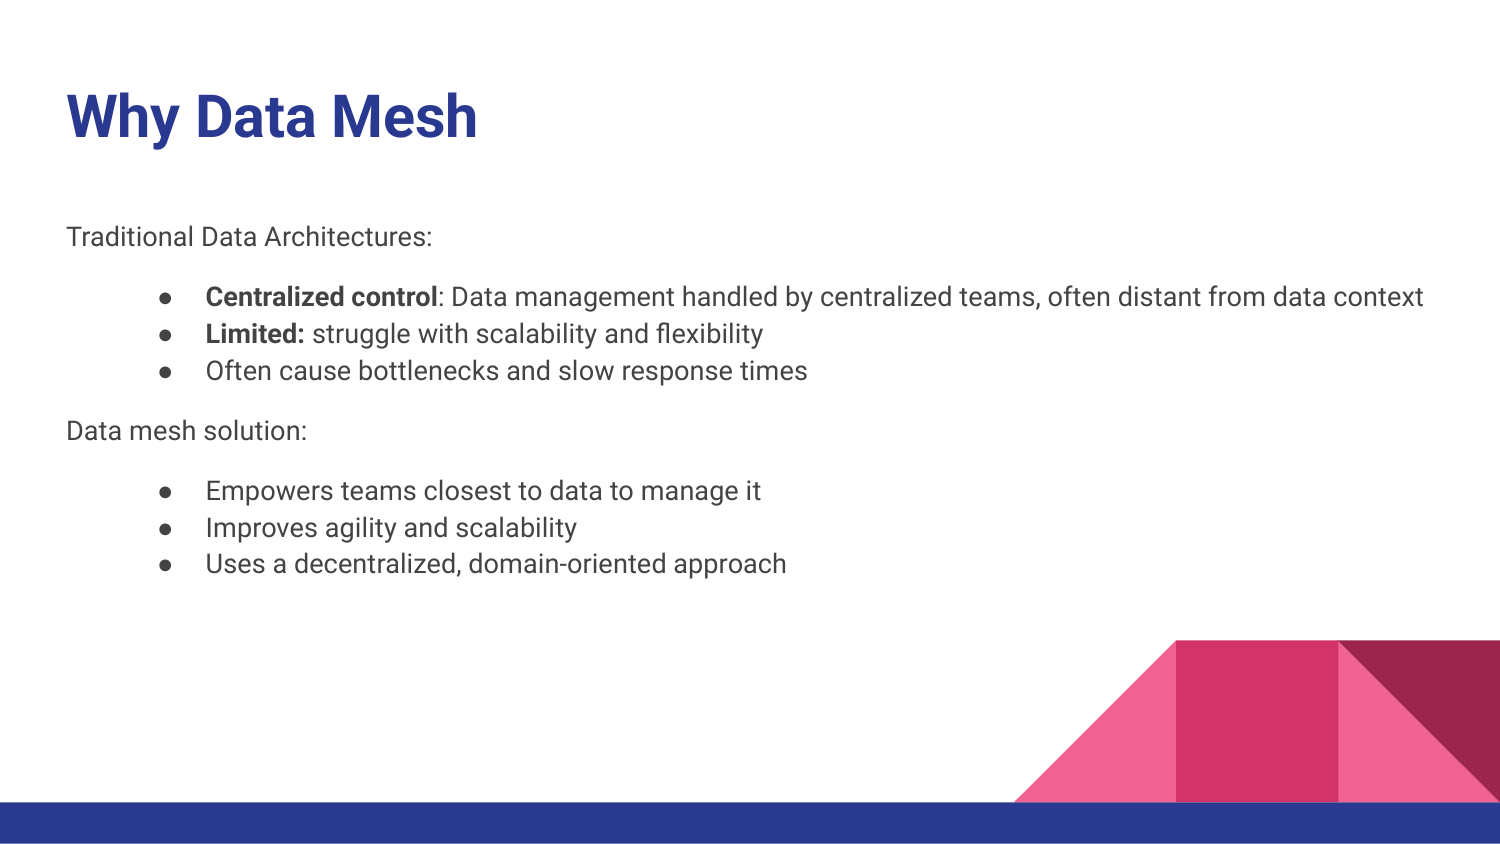

# Why Data Mesh
Traditional Data Architectures:
Centralized control: Data management handled by centralized teams, often distant from data context
Limited: struggle with scalability and flexibility
Often cause bottlenecks and slow response times
Data mesh solution:
Empowers teams closest to data to manage it
Improves agility and scalability
Uses a decentralized, domain-oriented approach